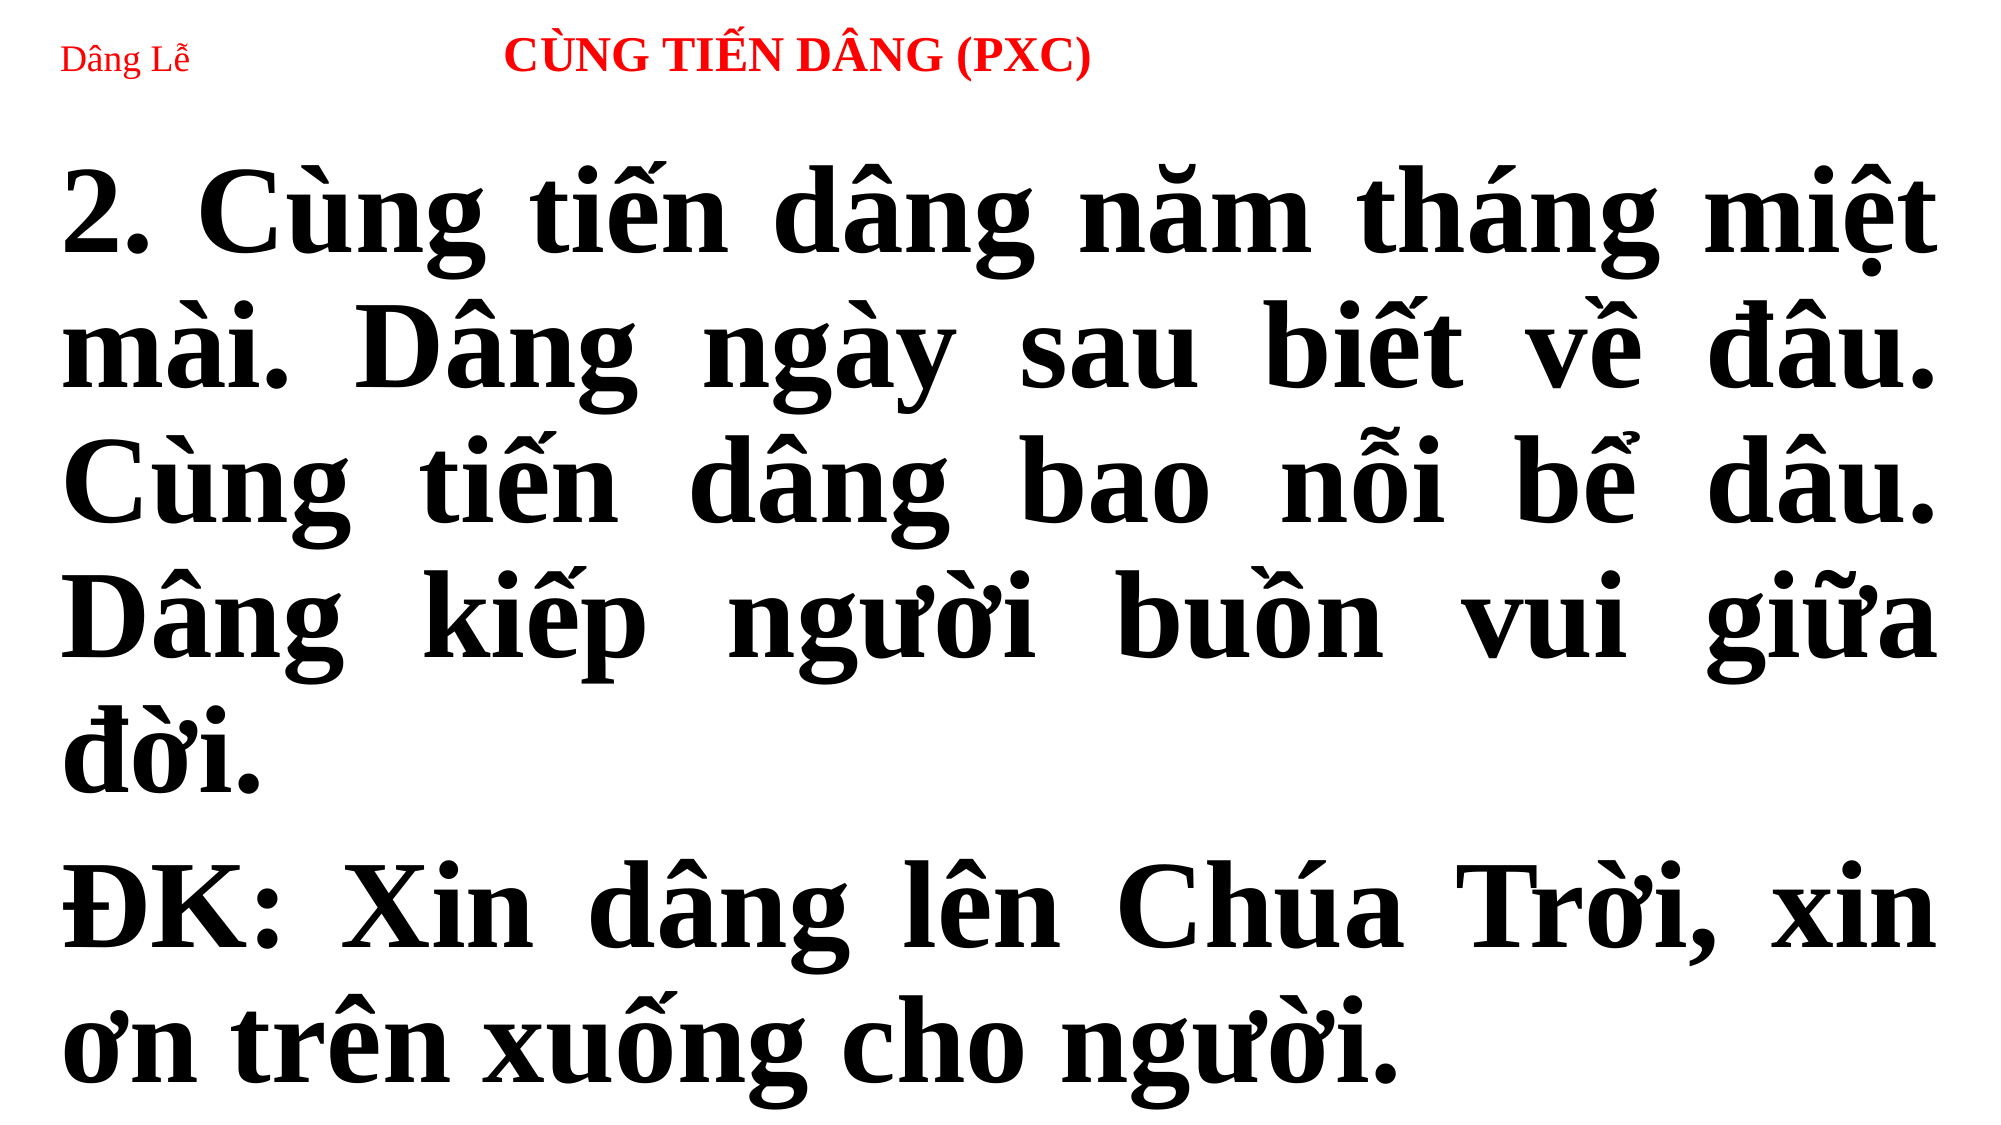

# Dâng Lễ                                 CÙNG TIẾN DÂNG (PXC)
2. Cùng tiến dâng năm tháng miệt mài. Dâng ngày sau biết về đâu. Cùng tiến dâng bao nỗi bể dâu. Dâng kiếp người buồn vui giữa đời.
ĐK: Xin dâng lên Chúa Trời, xin ơn trên xuống cho người.